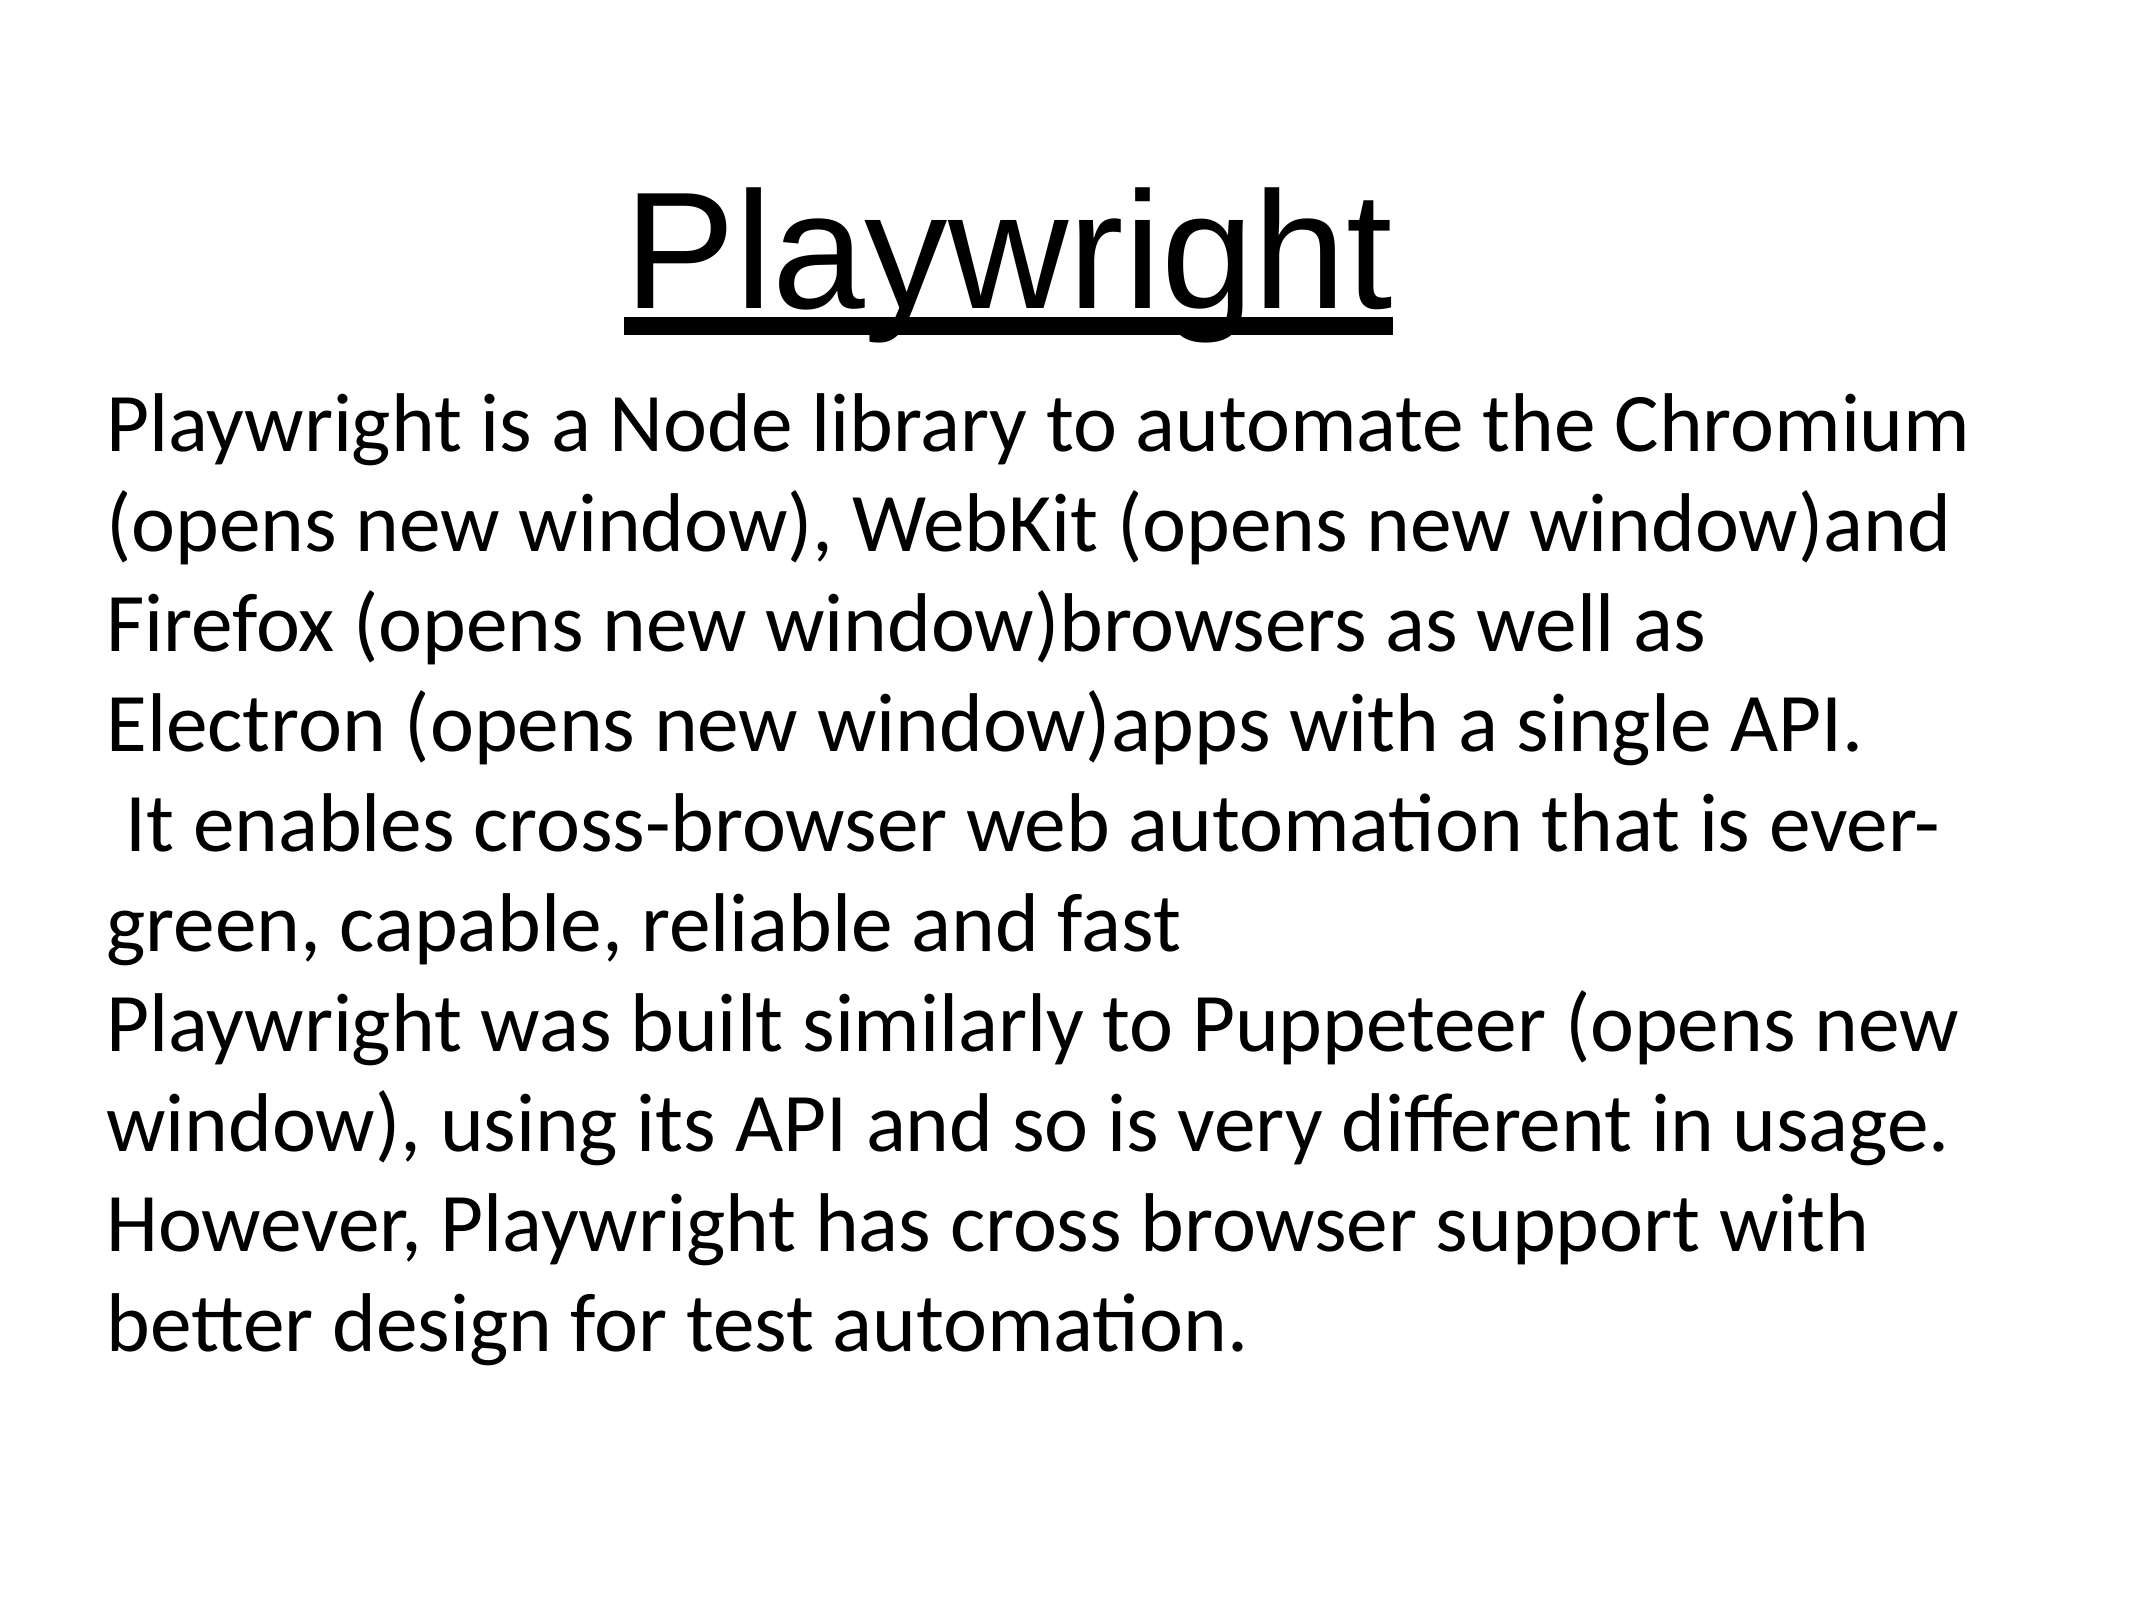

# Playwright
Playwright is a Node library to automate the Chromium (opens new window), WebKit (opens new window)and Firefox (opens new window)browsers as well as
Electron (opens new window)apps with a single API.
 It enables cross-browser web automation that is ever-green, capable, reliable and fast
Playwright was built similarly to Puppeteer (opens new window), using its API and so is very different in usage. However, Playwright has cross browser support with better design for test automation.